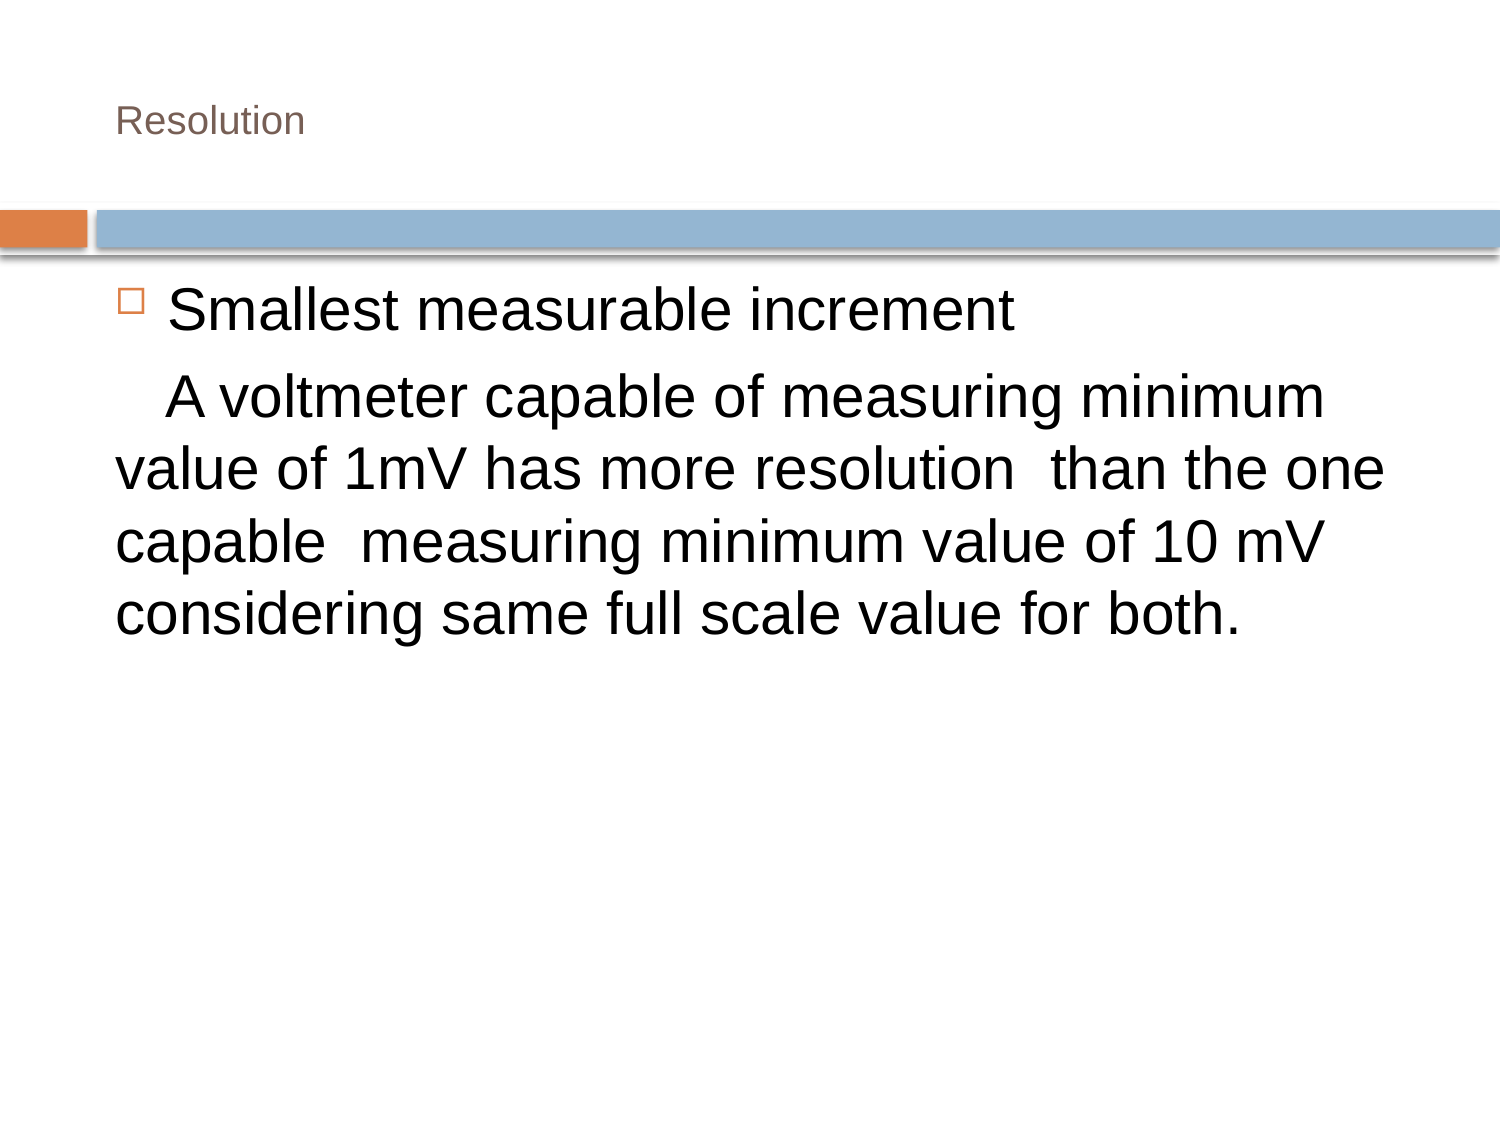

# Resolution
Smallest measurable increment
   A voltmeter capable of measuring minimum value of 1mV has more resolution  than the one capable  measuring minimum value of 10 mV considering same full scale value for both.